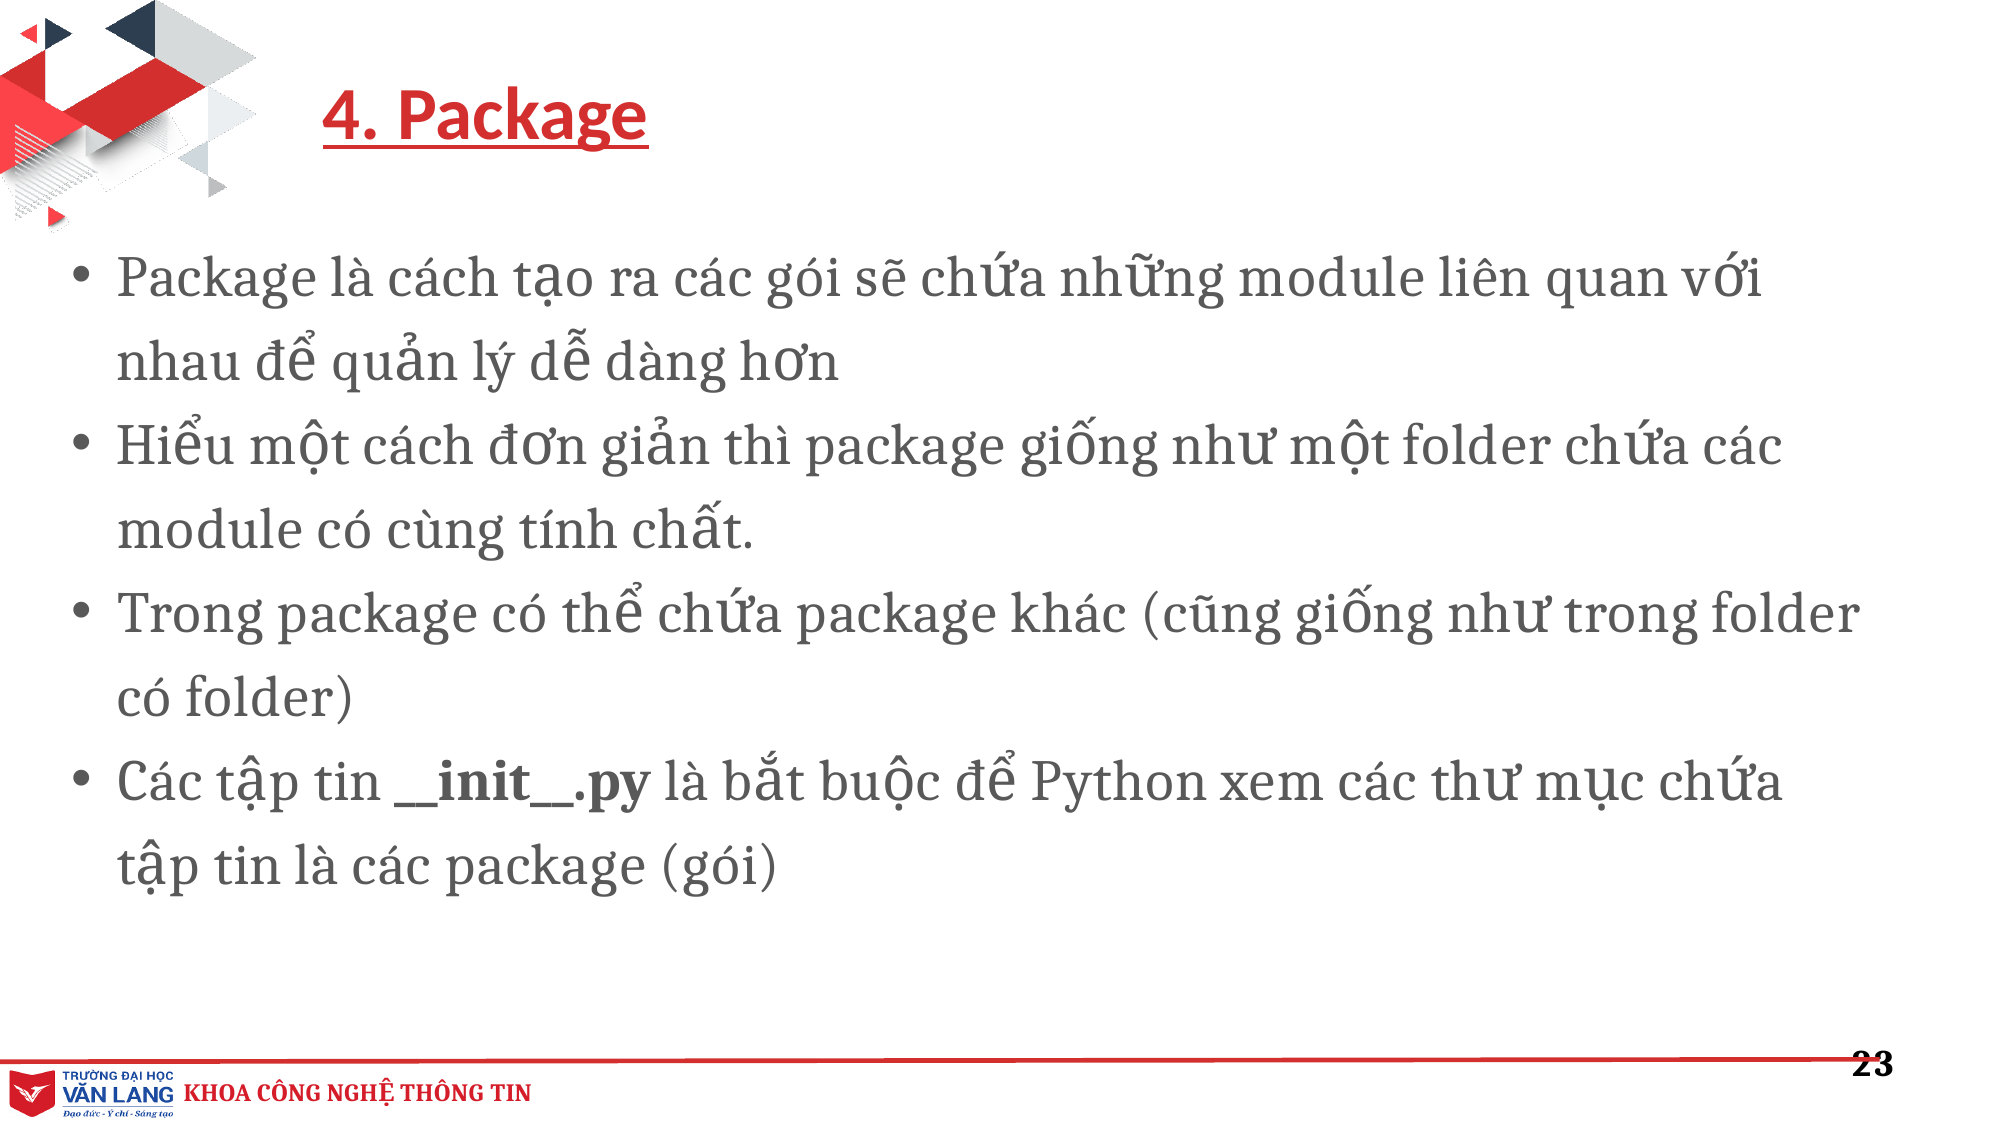

4. Package

Package là cách tạo ra các gói sẽ chứa những module liên quan với nhau để quản lý dễ dàng hơn
Hiểu một cách đơn giản thì package giống như một folder chứa các module có cùng tính chất.
Trong package có thể chứa package khác (cũng giống như trong folder có folder)
Các tập tin __init__.py là bắt buộc để Python xem các thư mục chứa tập tin là các package (gói)